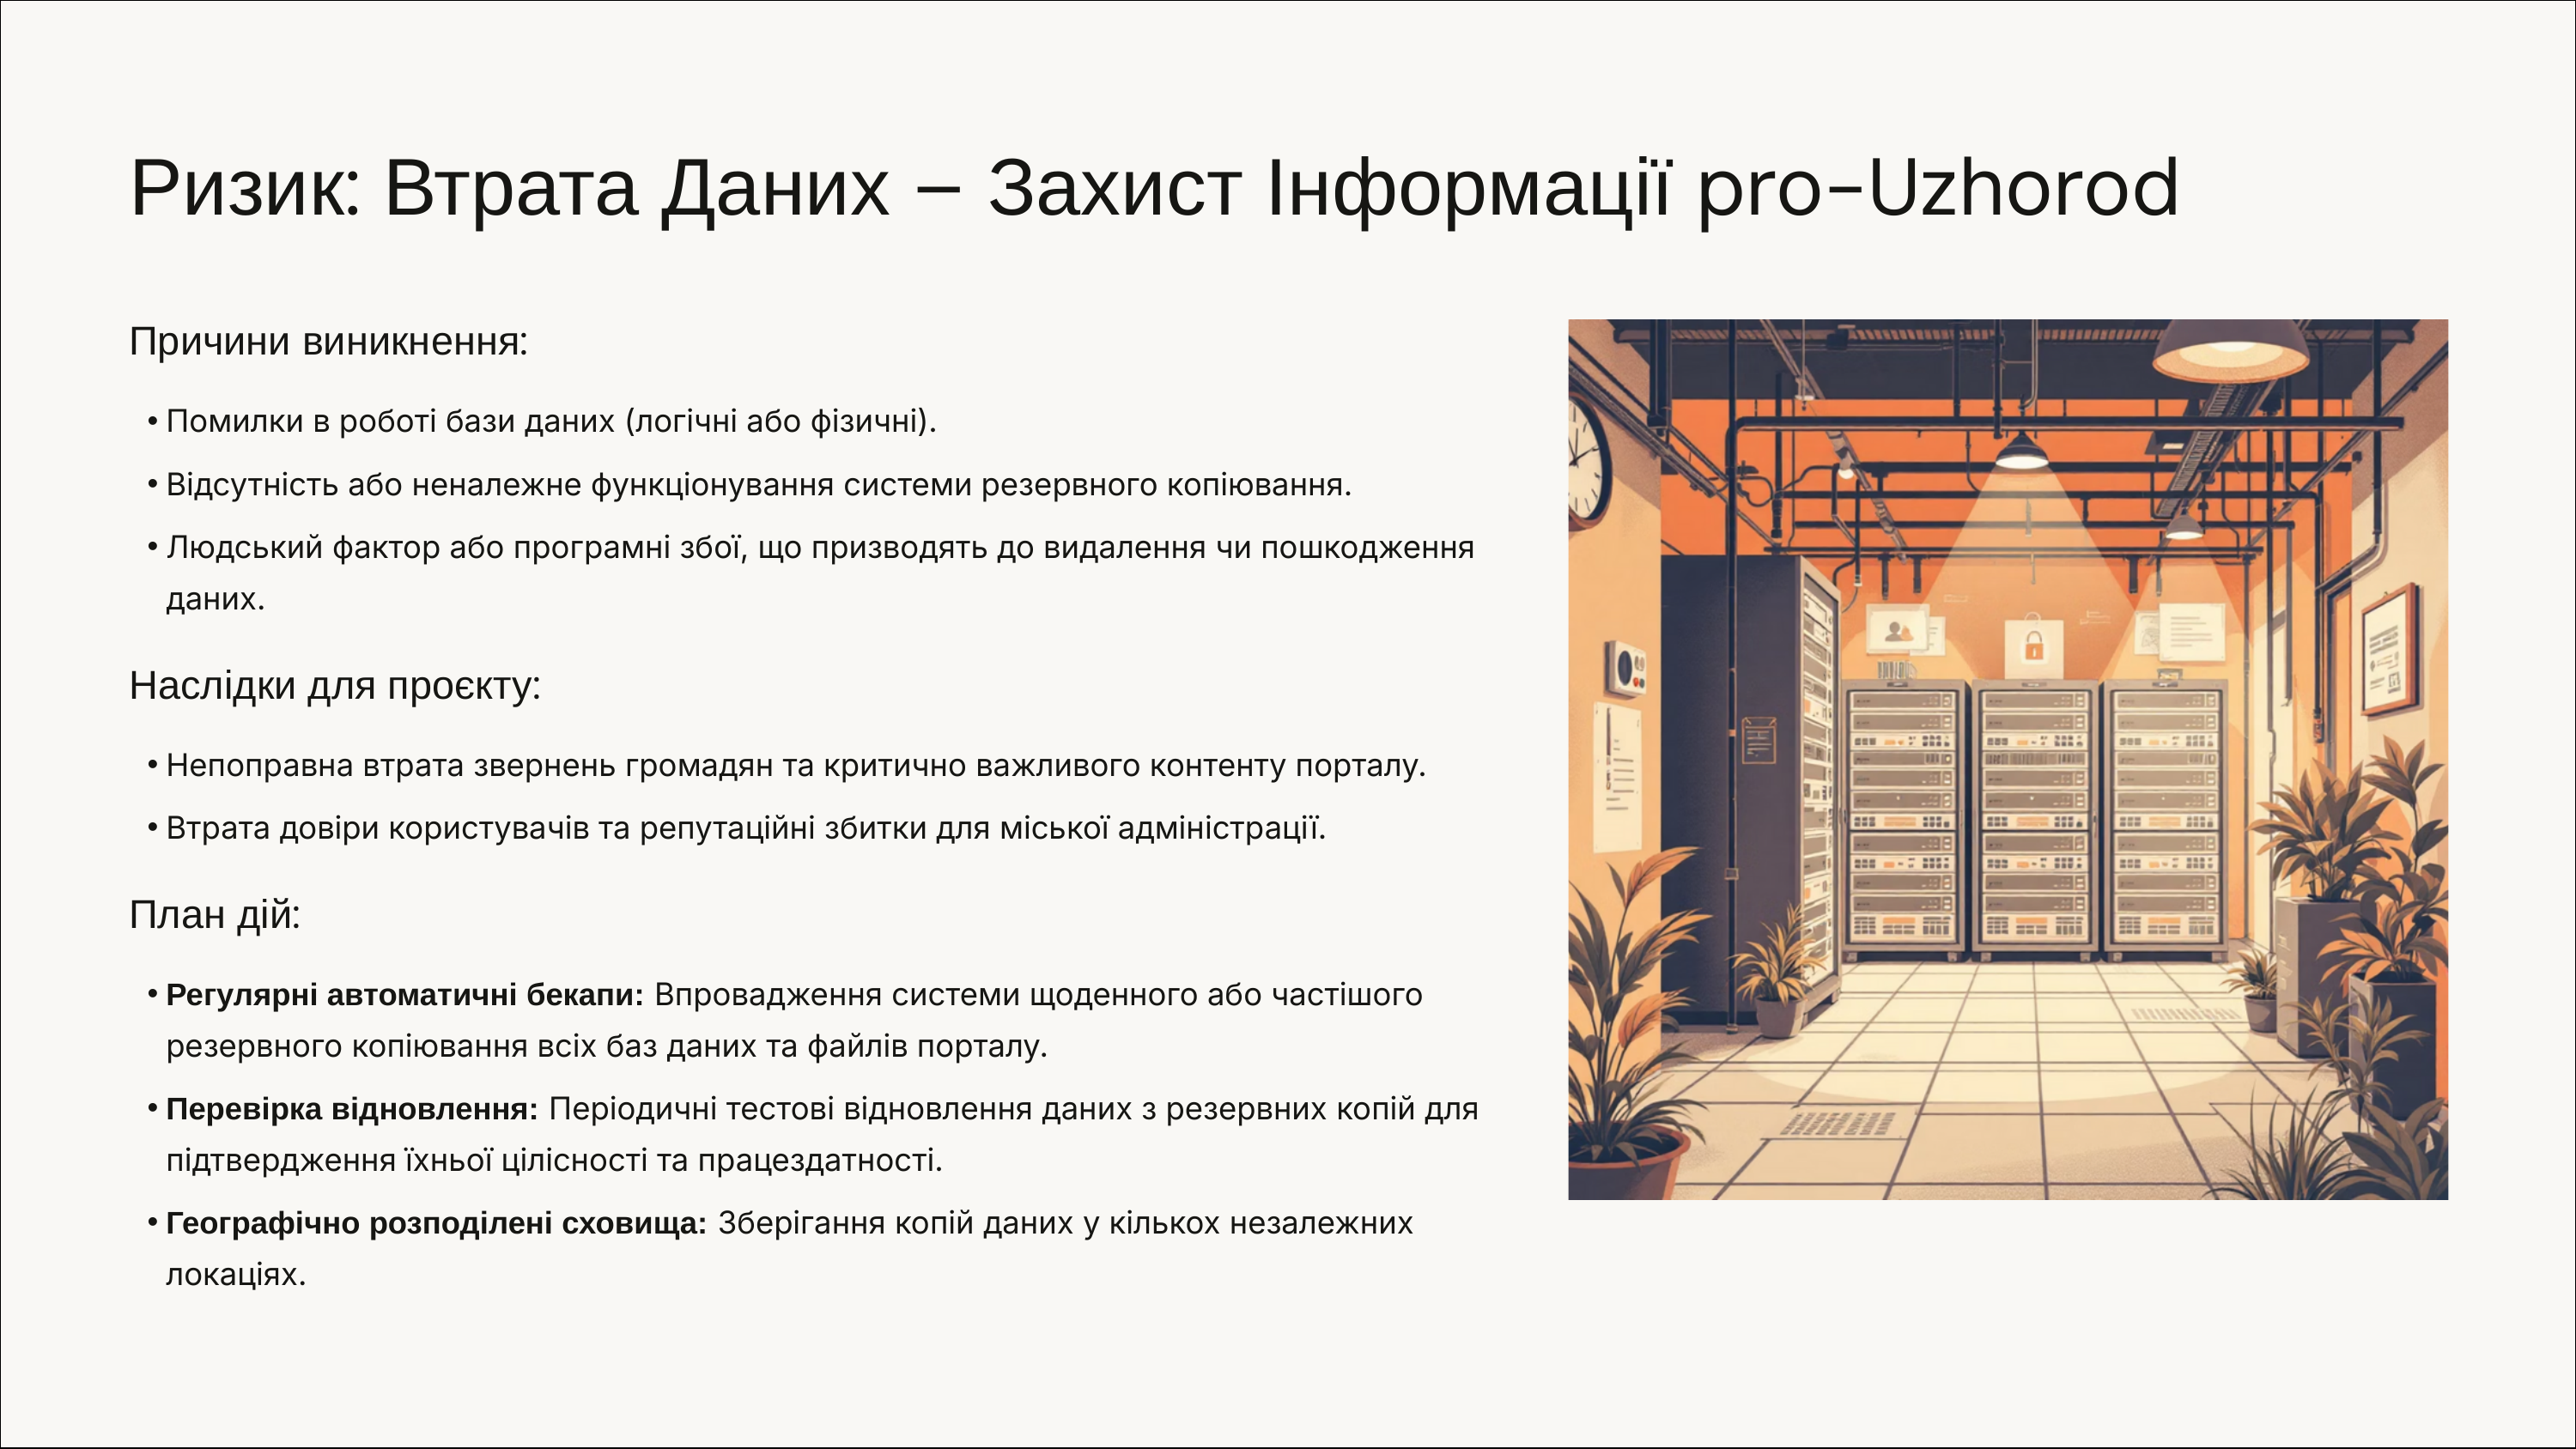

Ризик: Втрата Даних – Захист Інформації pro-Uzhorod
Причини виникнення:

Помилки в роботі бази даних (логічні або фізичні).
Відсутність або неналежне функціонування системи резервного копіювання.
Людський фактор або програмні збої, що призводять до видалення чи пошкодження даних.
Наслідки для проєкту:
Непоправна втрата звернень громадян та критично важливого контенту порталу.
Втрата довіри користувачів та репутаційні збитки для міської адміністрації.
План дій:
Регулярні автоматичні бекапи: Впровадження системи щоденного або частішого резервного копіювання всіх баз даних та файлів порталу.
Перевірка відновлення: Періодичні тестові відновлення даних з резервних копій для підтвердження їхньої цілісності та працездатності.
Географічно розподілені сховища: Зберігання копій даних у кількох незалежних локаціях.